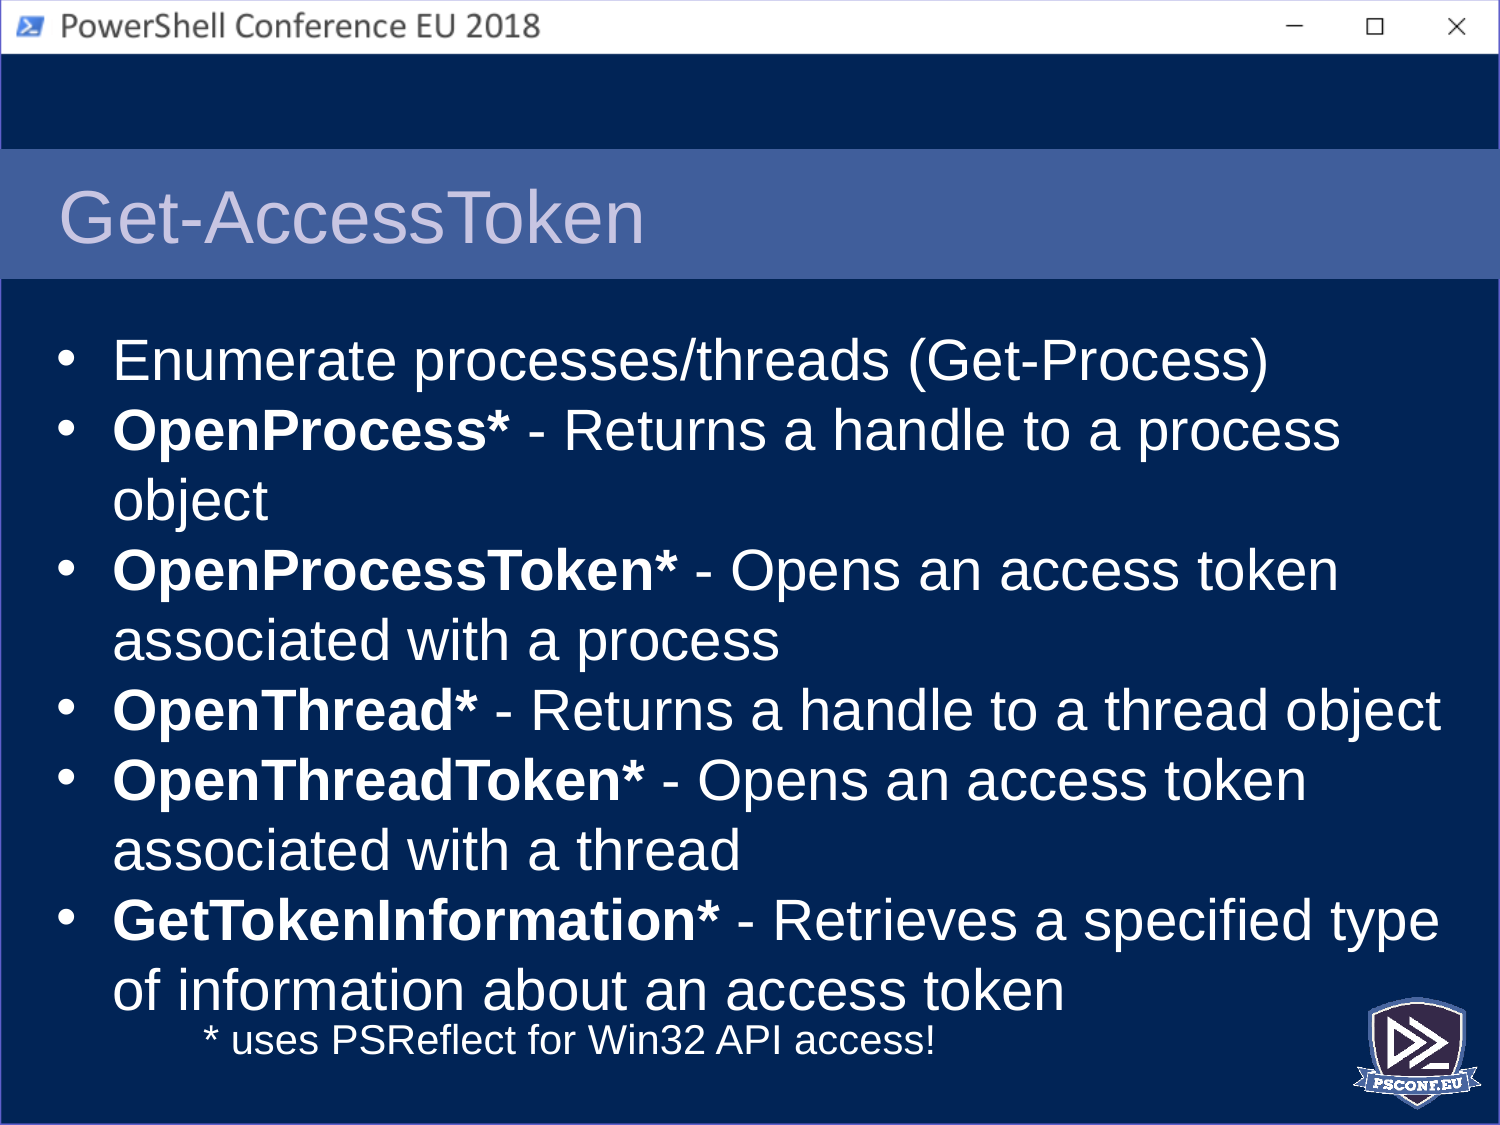

# Get-AccessToken
Enumerate processes/threads (Get-Process)
OpenProcess* - Returns a handle to a process object
OpenProcessToken* - Opens an access token associated with a process
OpenThread* - Returns a handle to a thread object
OpenThreadToken* - Opens an access token associated with a thread
GetTokenInformation* - Retrieves a specified type of information about an access token
* uses PSReflect for Win32 API access!